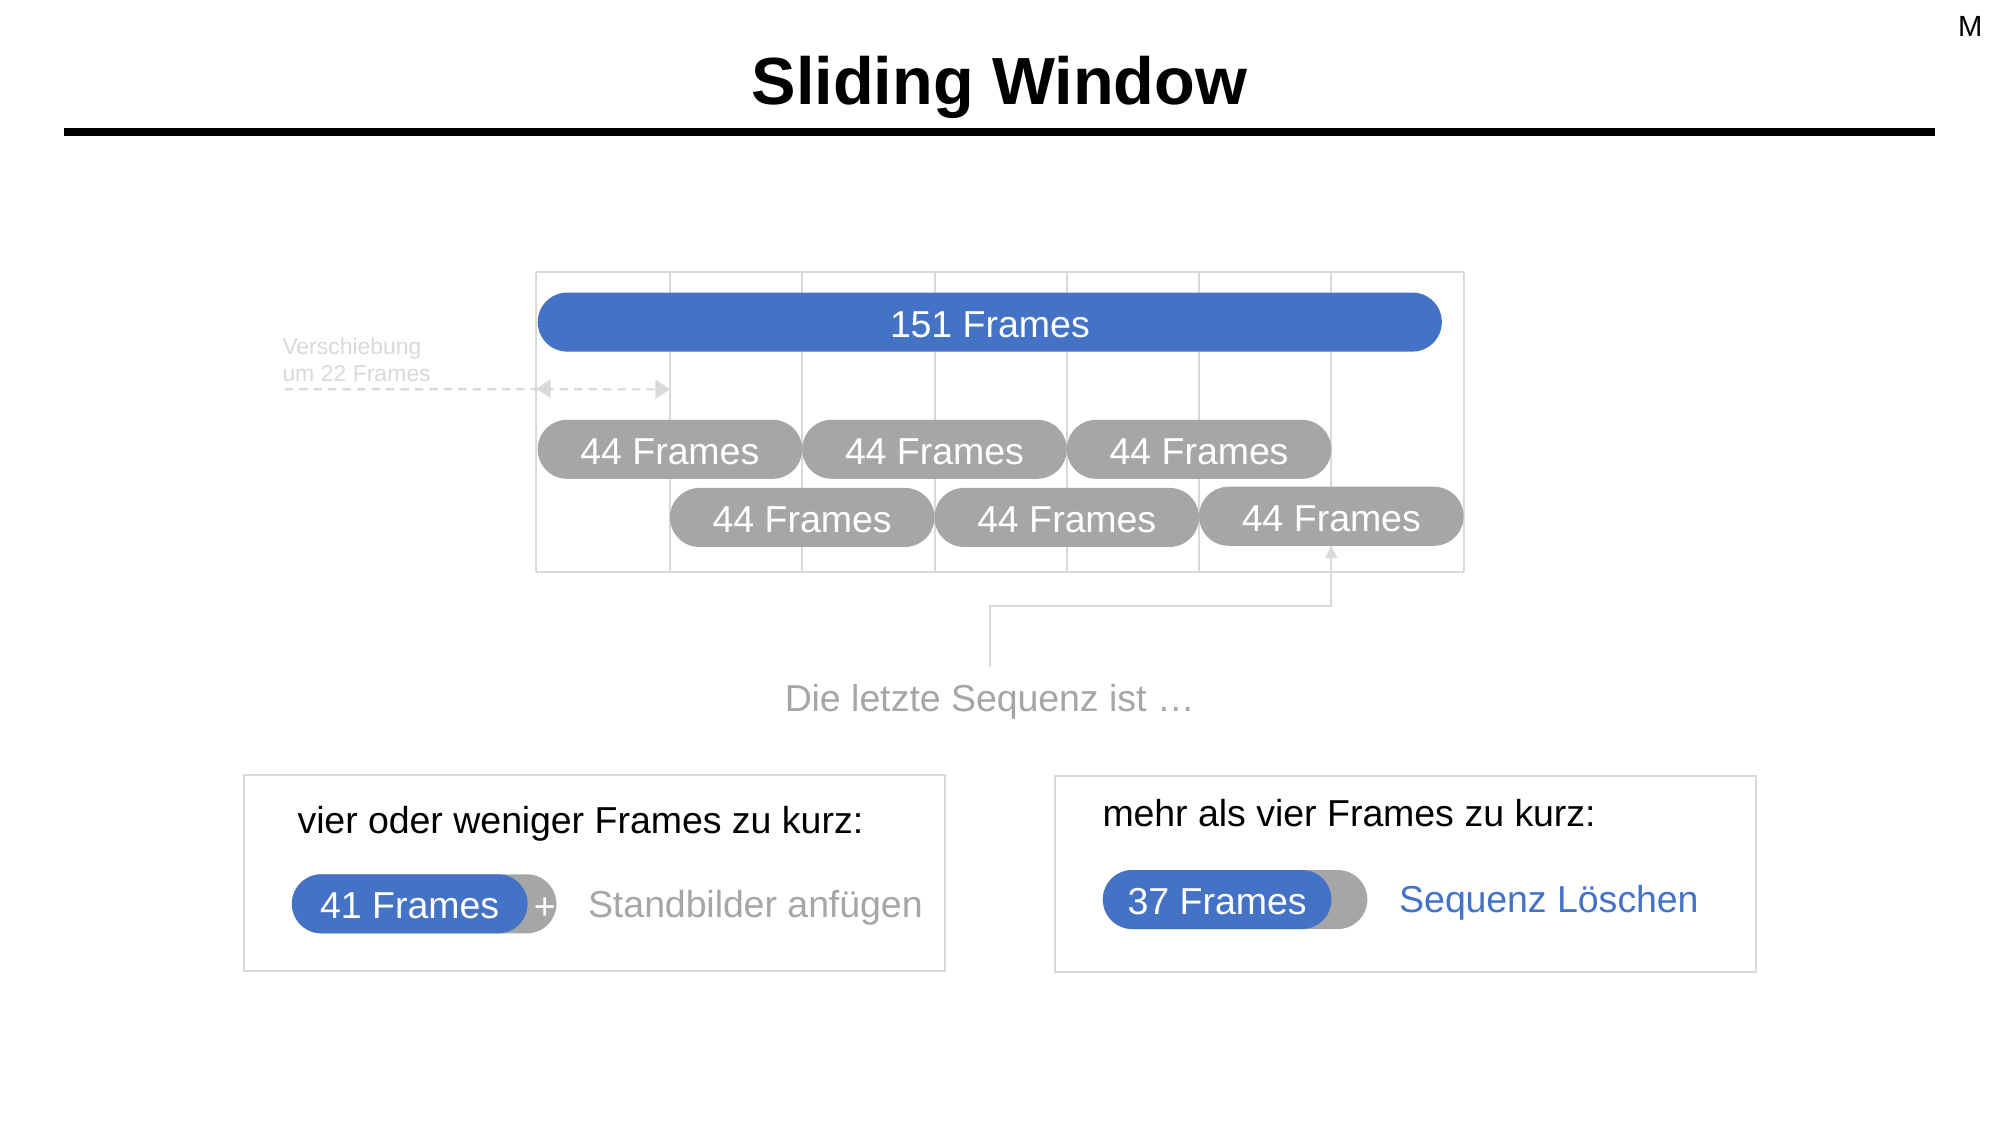

M
# Sliding Window
151 Frames
44 Frames
44 Frames
44 Frames
44 Frames
44 Frames
44 Frames
Verschiebung um 22 Frames

Die letzte Sequenz ist …

vier oder weniger Frames zu kurz:
Standbilder anfügen
+
41 Frames

mehr als vier Frames zu kurz:
Sequenz Löschen
37 Frames